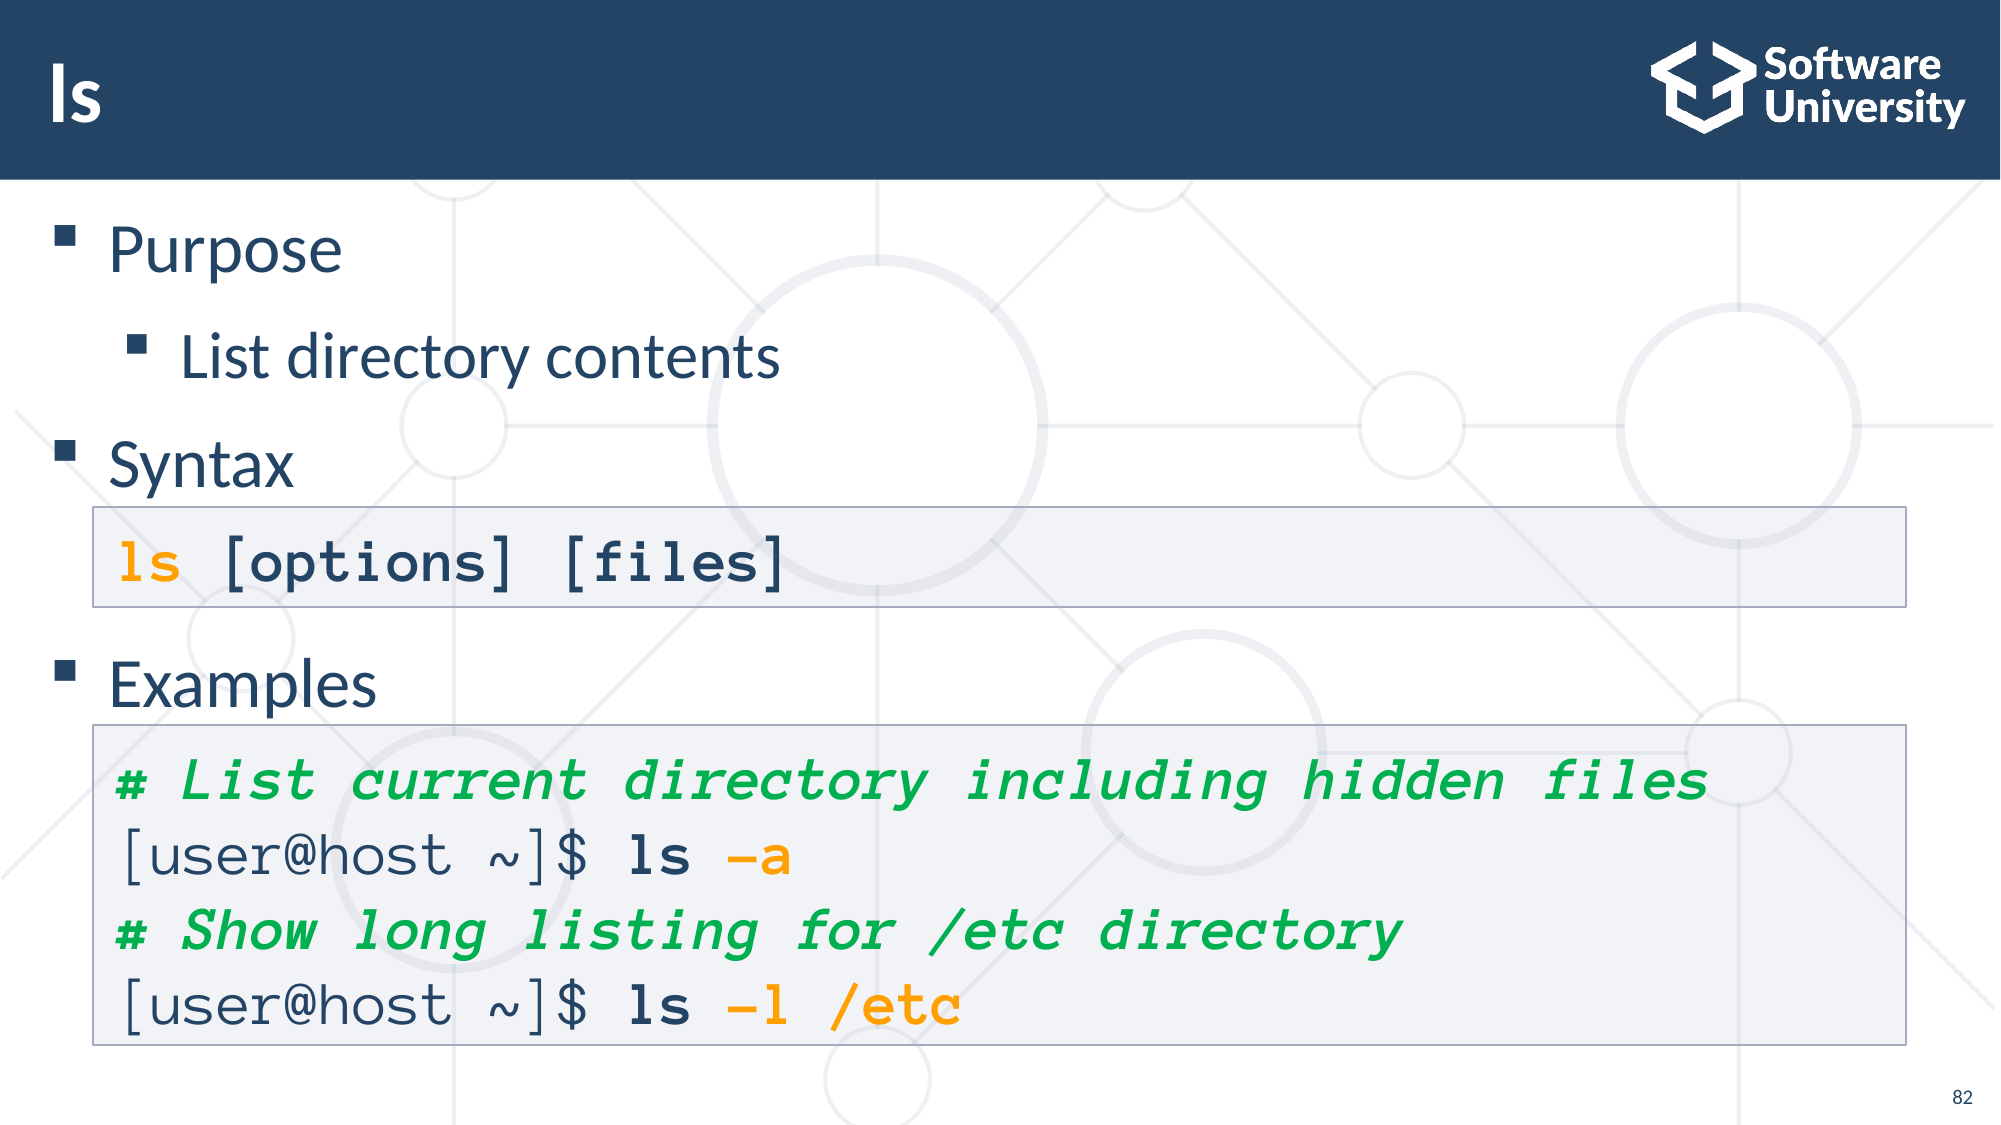

# ls
Purpose
List directory contents
Syntax

Examples

ls [options] [files]
# List current directory including hidden files
[user@host ~]$ ls -a
# Show long listing for /etc directory
[user@host ~]$ ls -l /etc
82